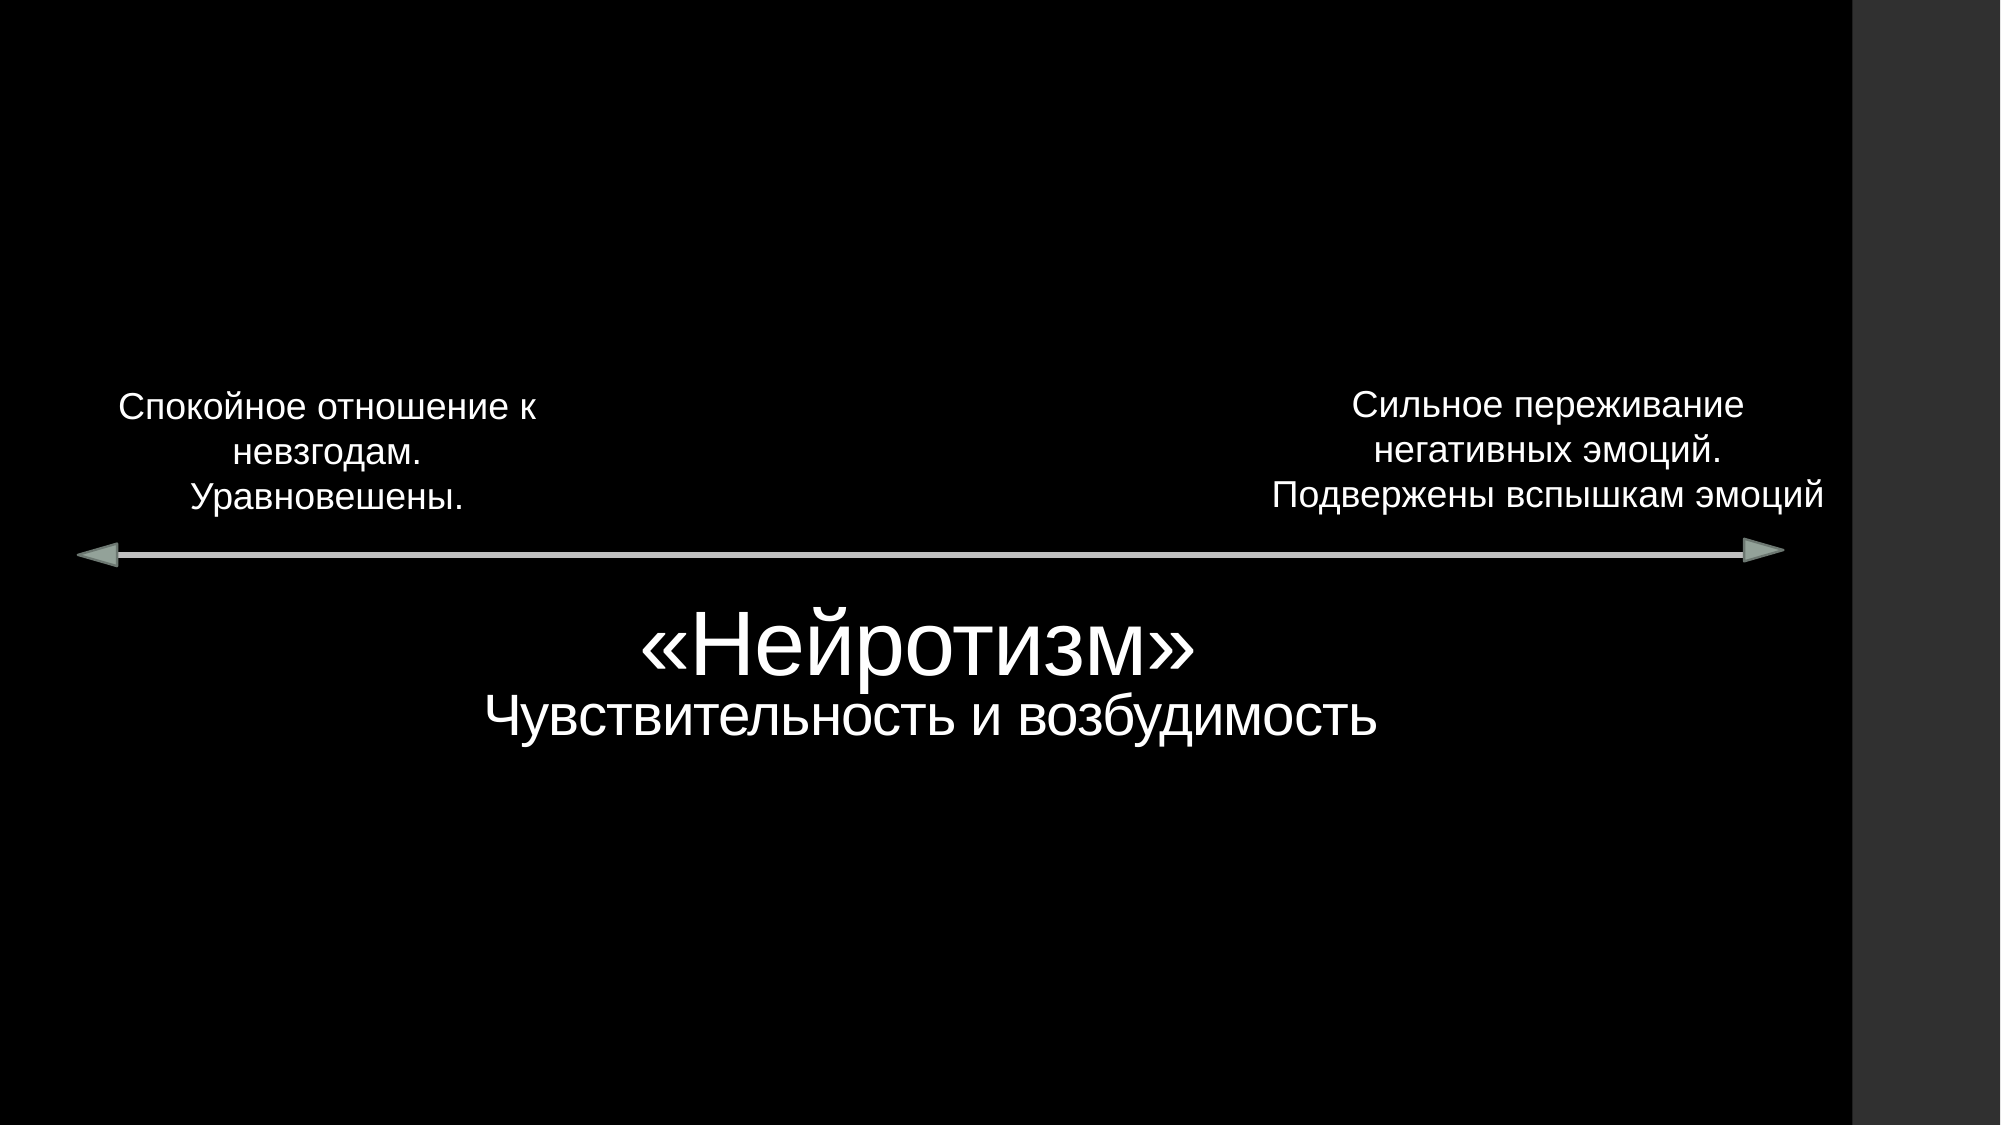

Сильное переживание негативных эмоций.
Подвержены вспышкам эмоций
Спокойное отношение к невзгодам.
Уравновешены.

# «Нейротизм»
Чувствительность и возбудимость